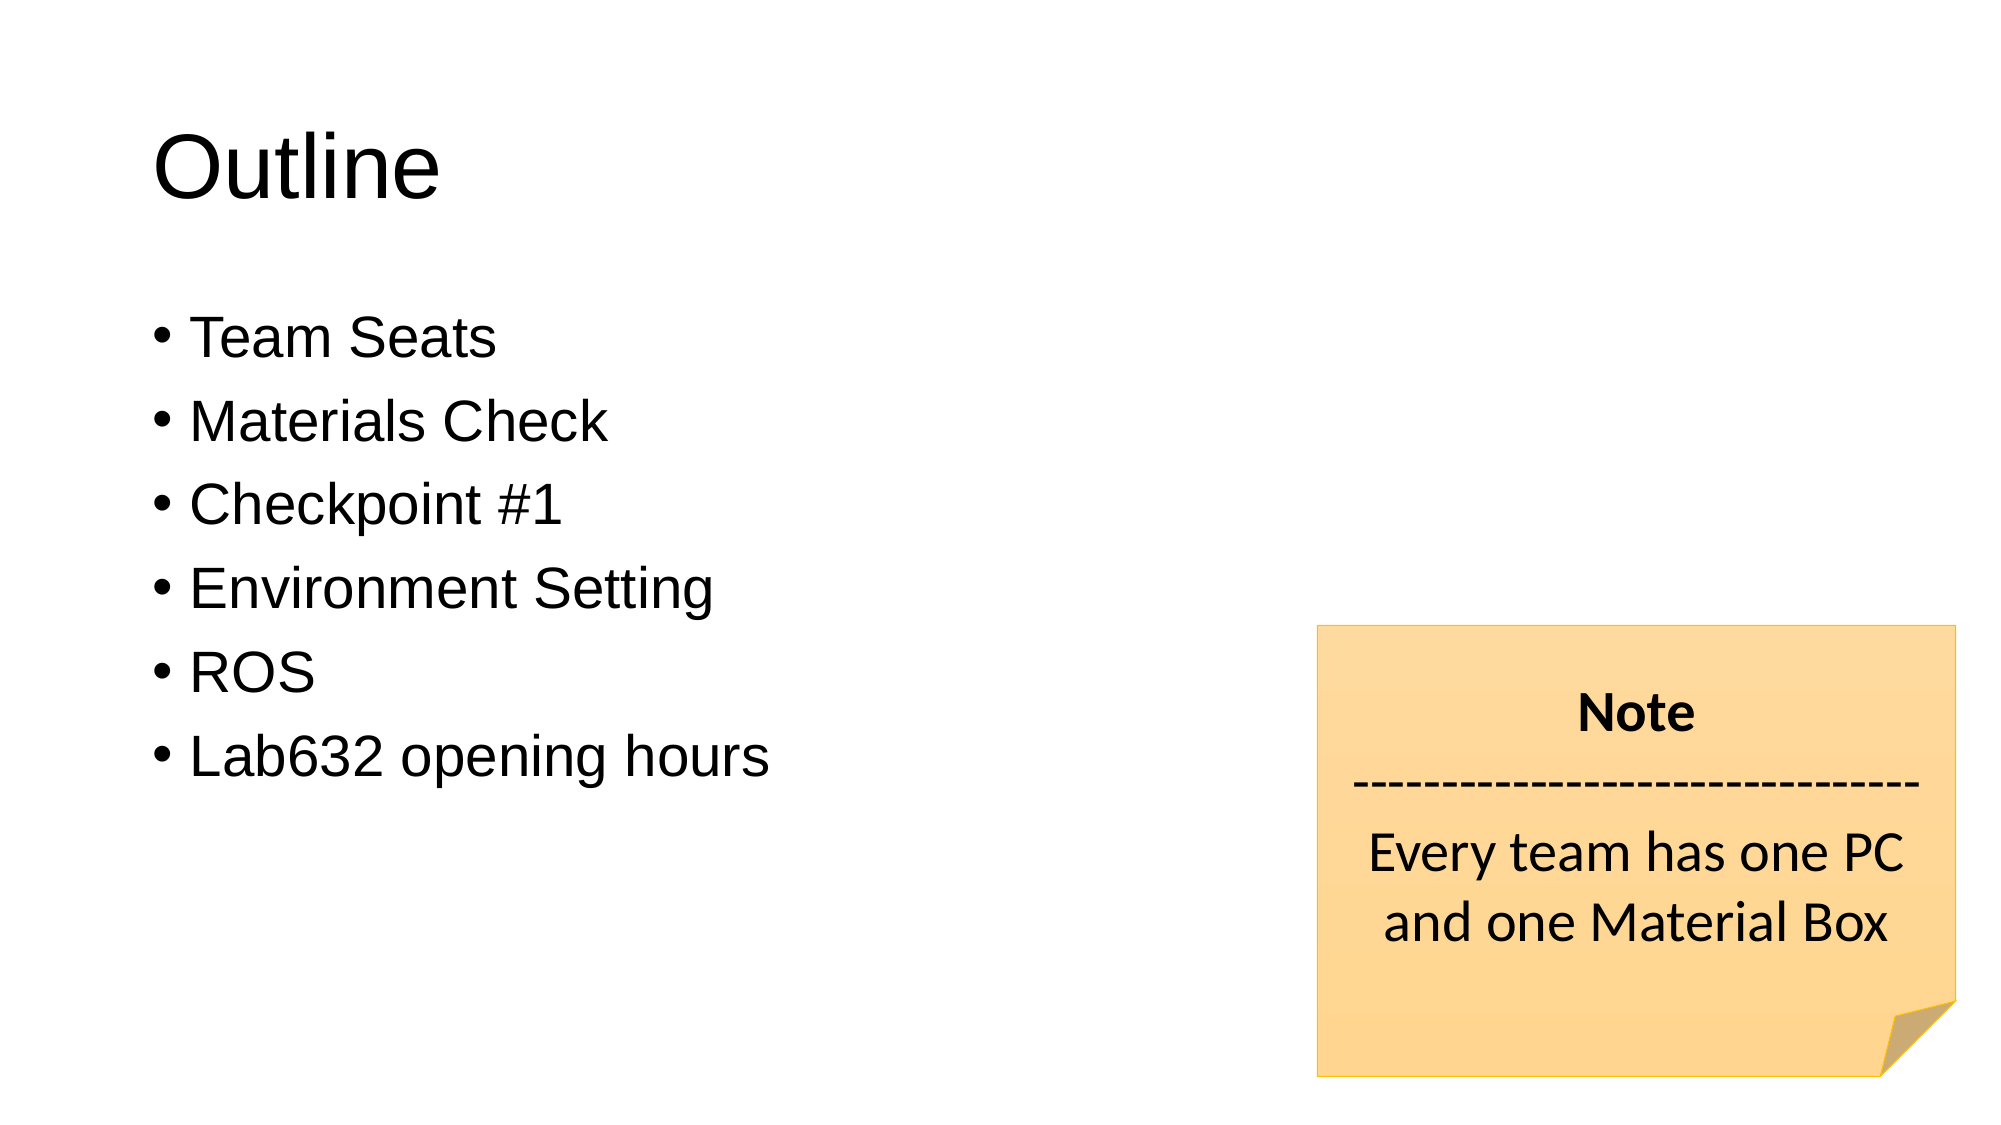

# Outline
Team Seats
Materials Check
Checkpoint #1
Environment Setting
ROS
Lab632 opening hours
Note
--------------------------------
Every team has one PC and one Material Box